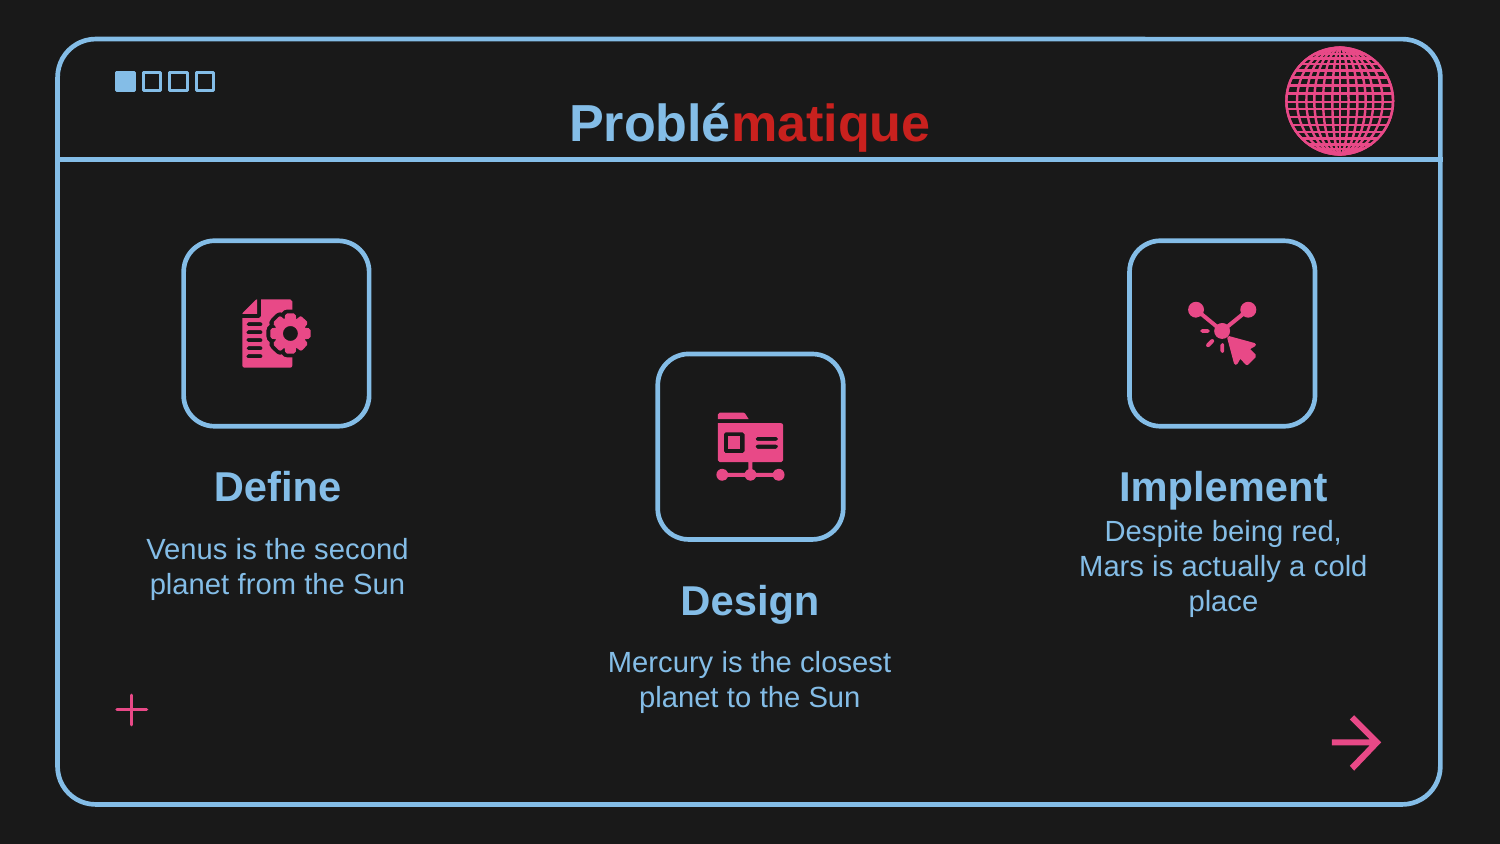

Problématique

Define
Implement
Venus is the second planet from the Sun
Despite being red, Mars is actually a cold place
Design
Mercury is the closest planet to the Sun